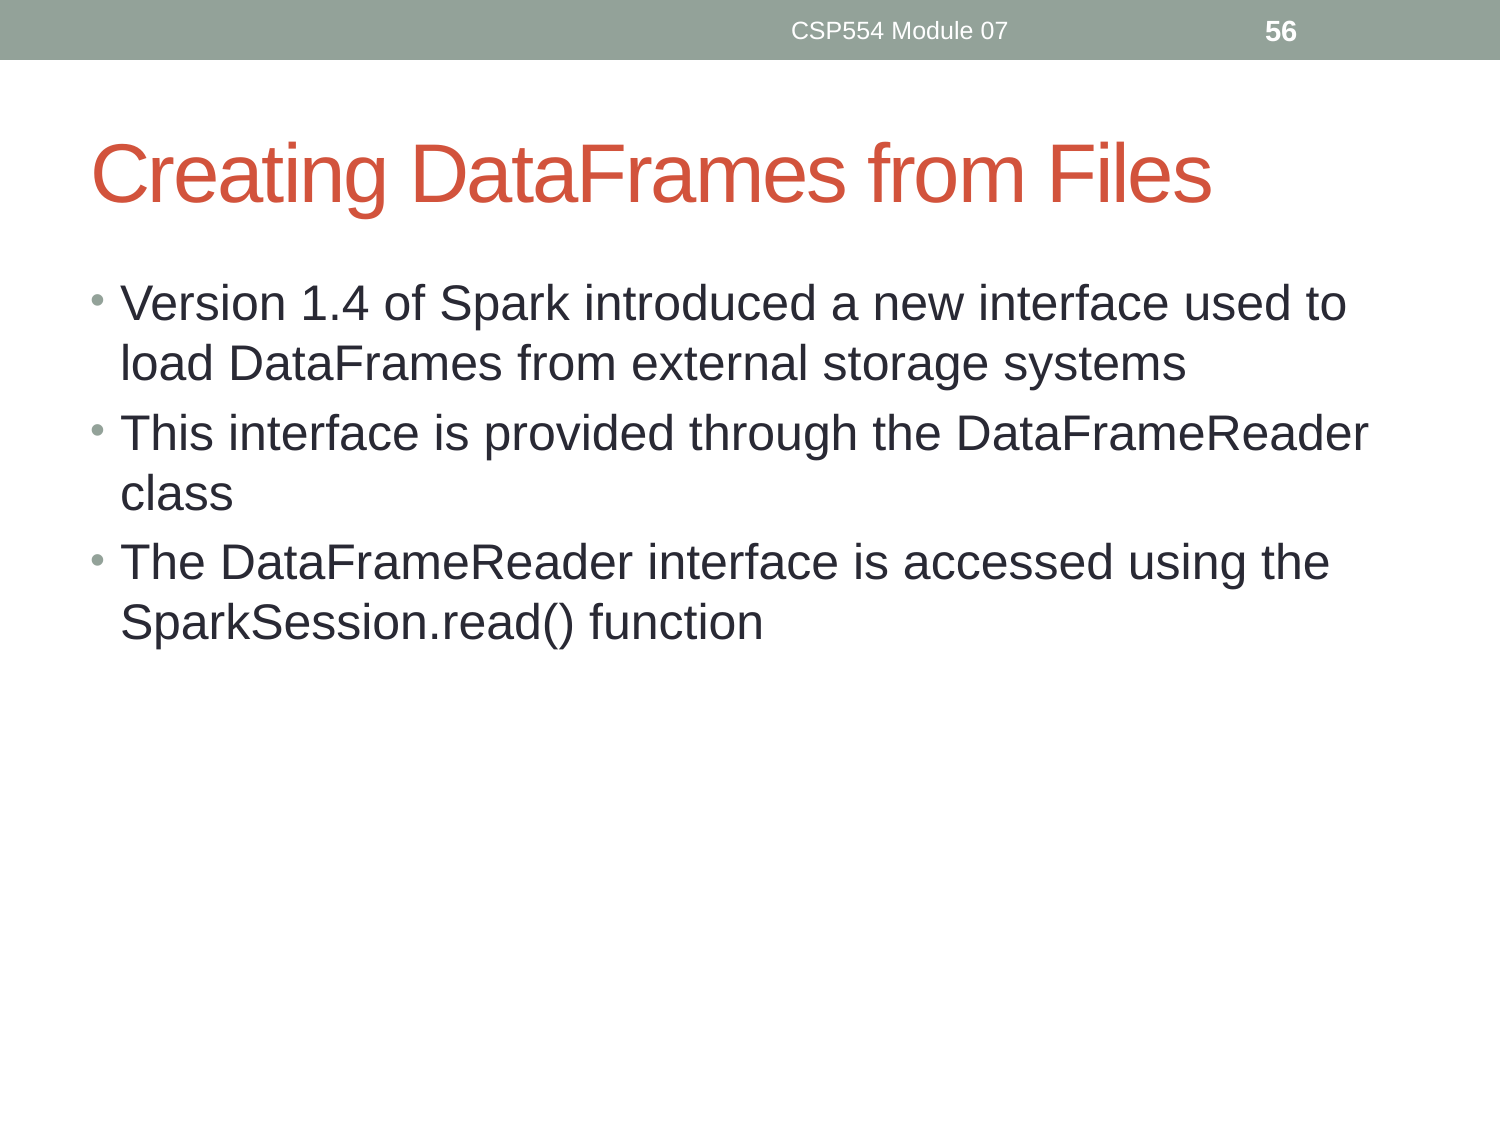

CSP554 Module 07
56
# Creating DataFrames from Files
Version 1.4 of Spark introduced a new interface used to load DataFrames from external storage systems
This interface is provided through the DataFrameReader class
The DataFrameReader interface is accessed using the SparkSession.read() function